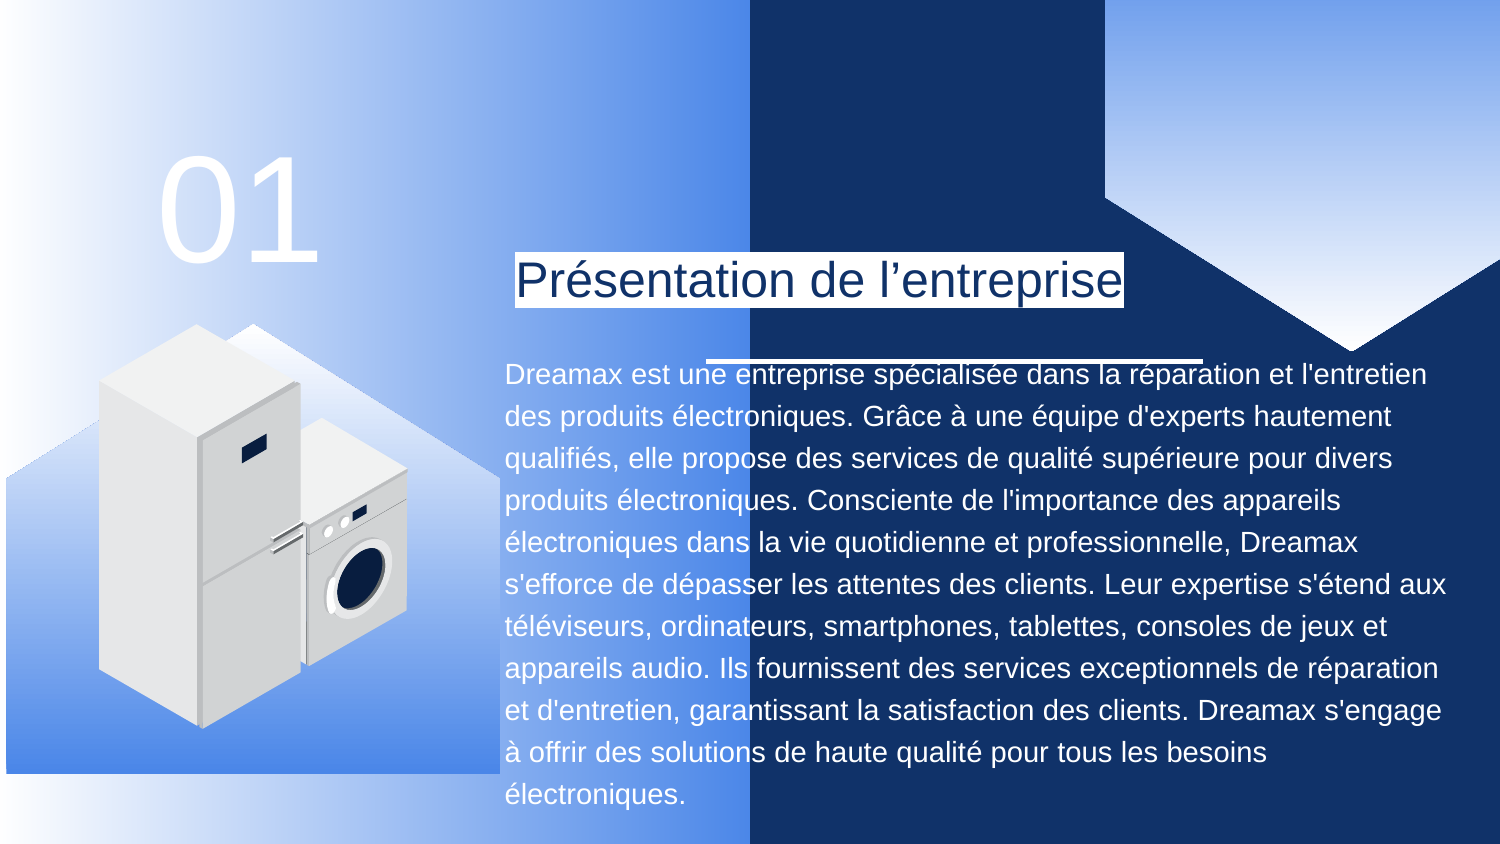

01
# Présentation de l’entreprise

Dreamax est une entreprise spécialisée dans la réparation et l'entretien des produits électroniques. Grâce à une équipe d'experts hautement qualifiés, elle propose des services de qualité supérieure pour divers produits électroniques. Consciente de l'importance des appareils électroniques dans la vie quotidienne et professionnelle, Dreamax s'efforce de dépasser les attentes des clients. Leur expertise s'étend aux téléviseurs, ordinateurs, smartphones, tablettes, consoles de jeux et appareils audio. Ils fournissent des services exceptionnels de réparation et d'entretien, garantissant la satisfaction des clients. Dreamax s'engage à offrir des solutions de haute qualité pour tous les besoins électroniques.